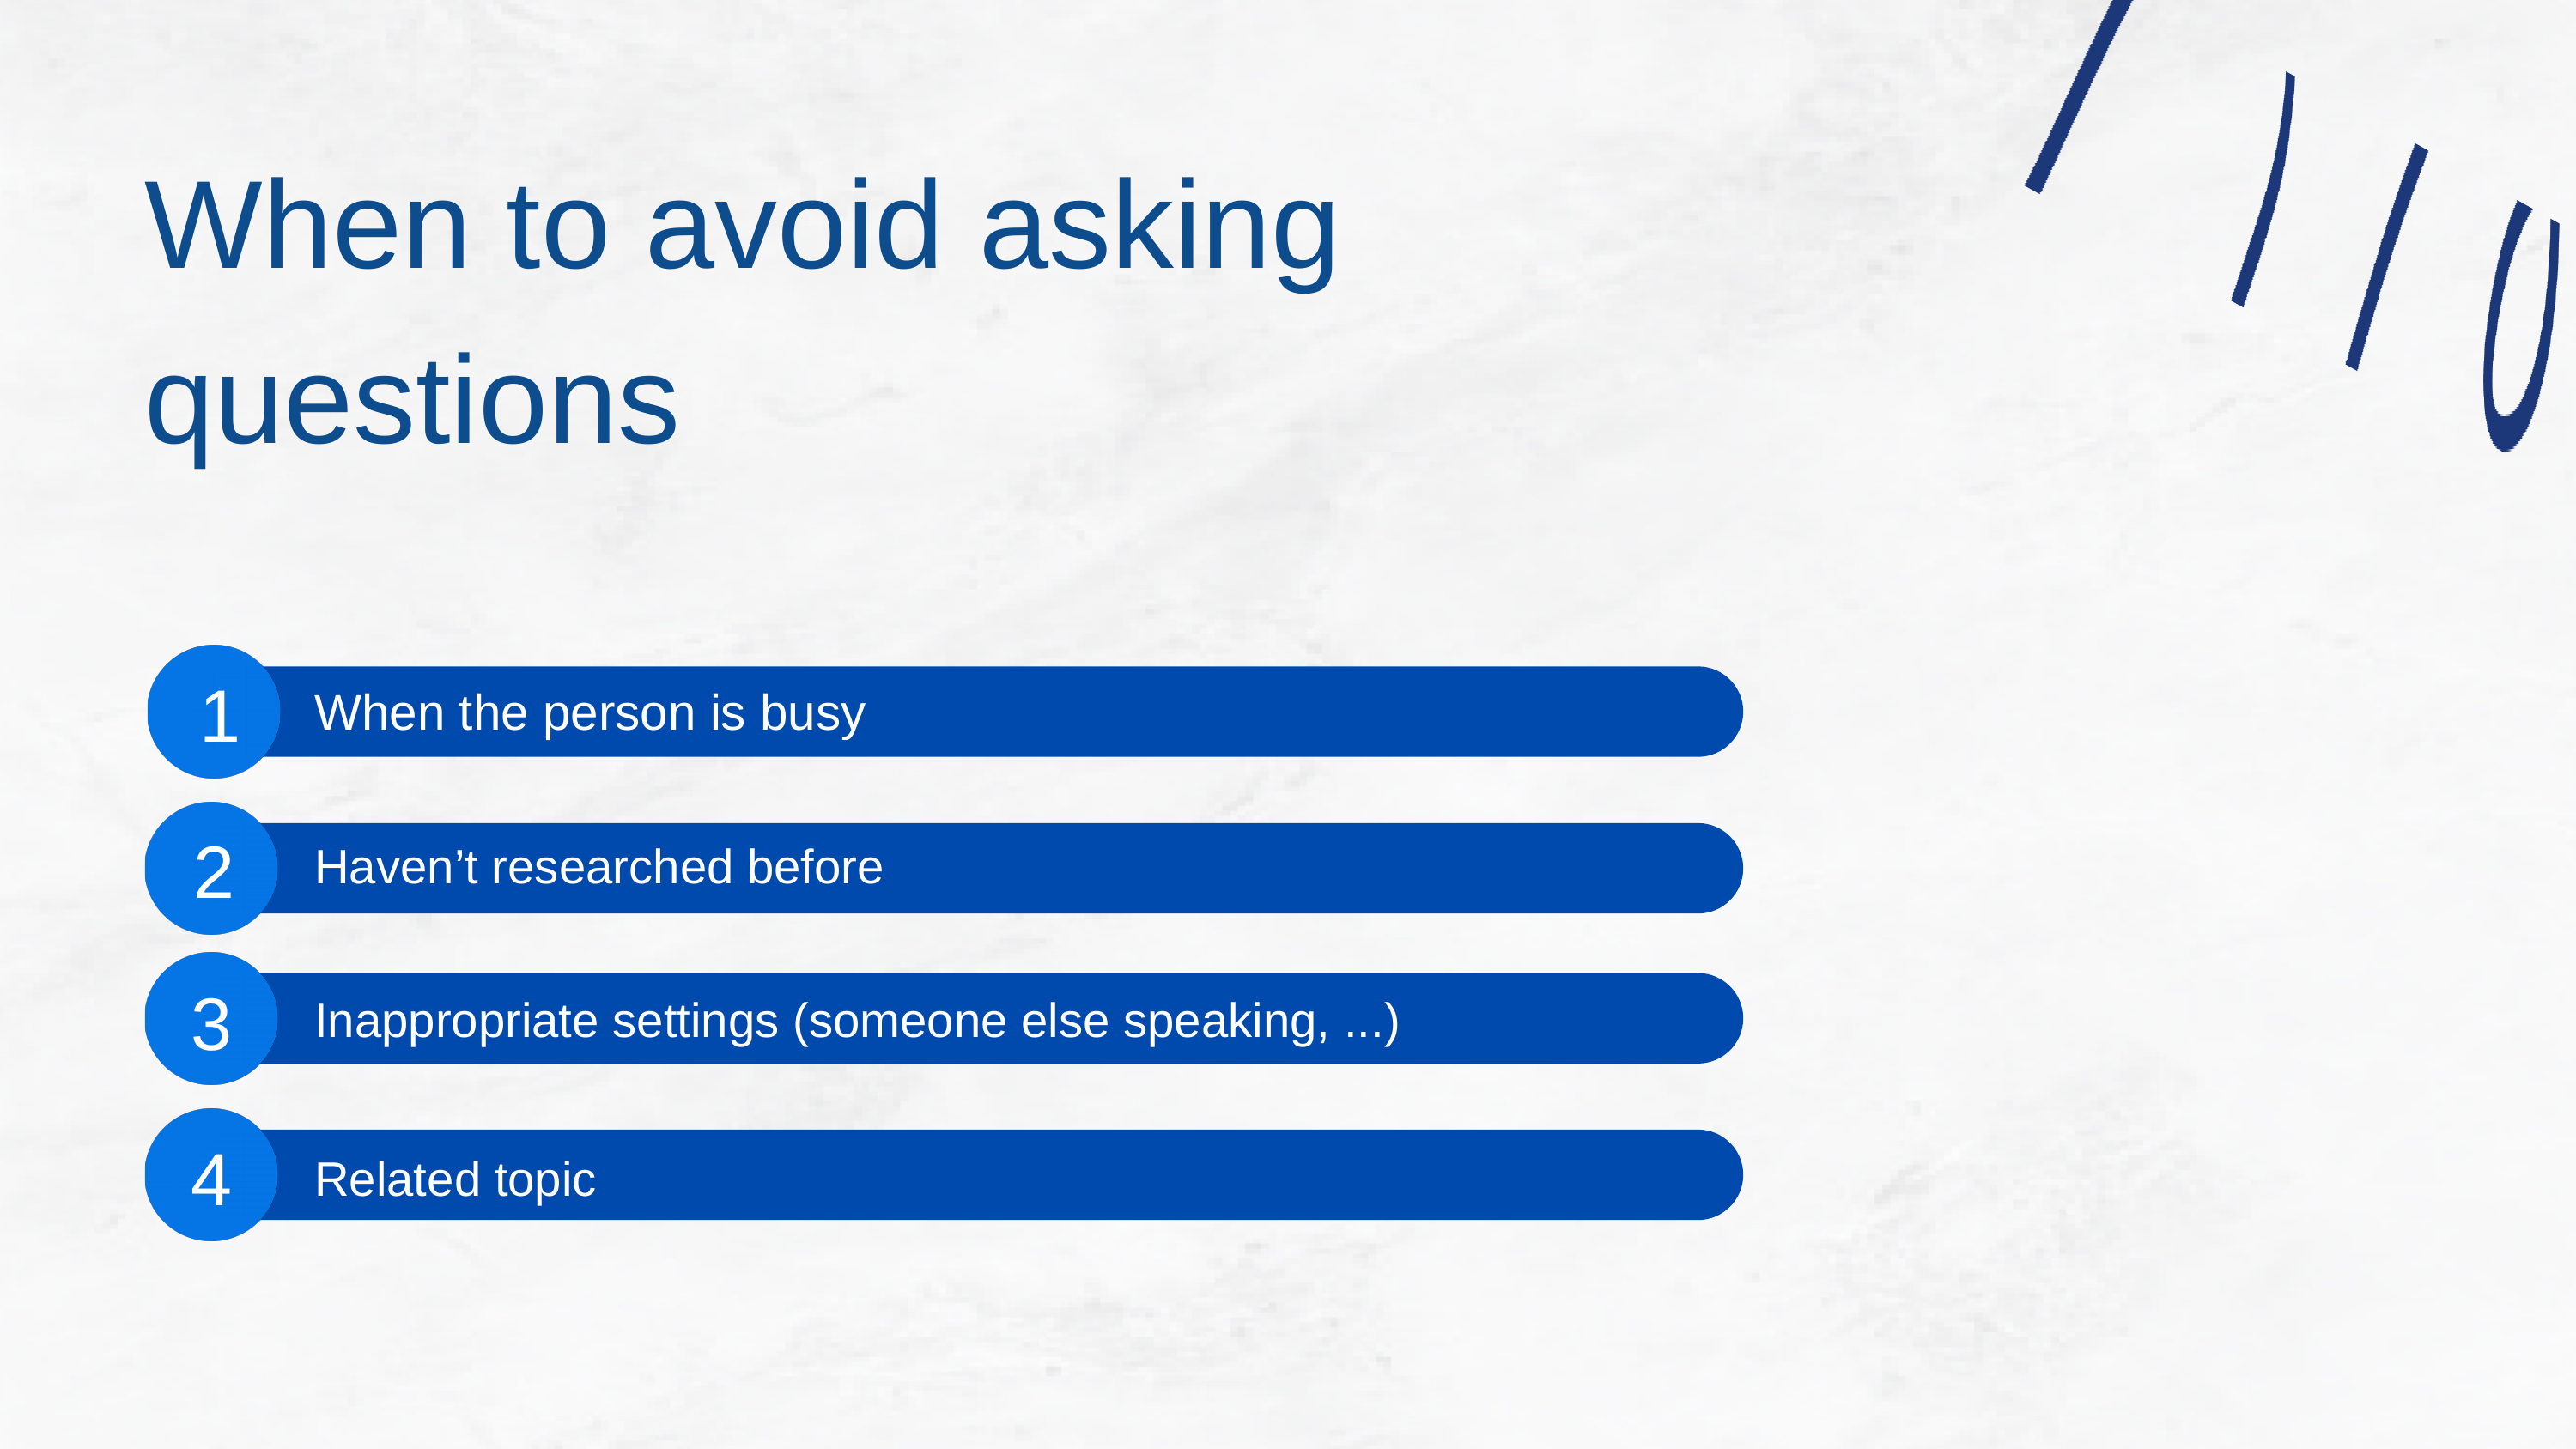

When to avoid asking questions

1

When the person is busy

2

Haven’t researched before

3

Inappropriate settings (someone else speaking, ...)

4

Related topic